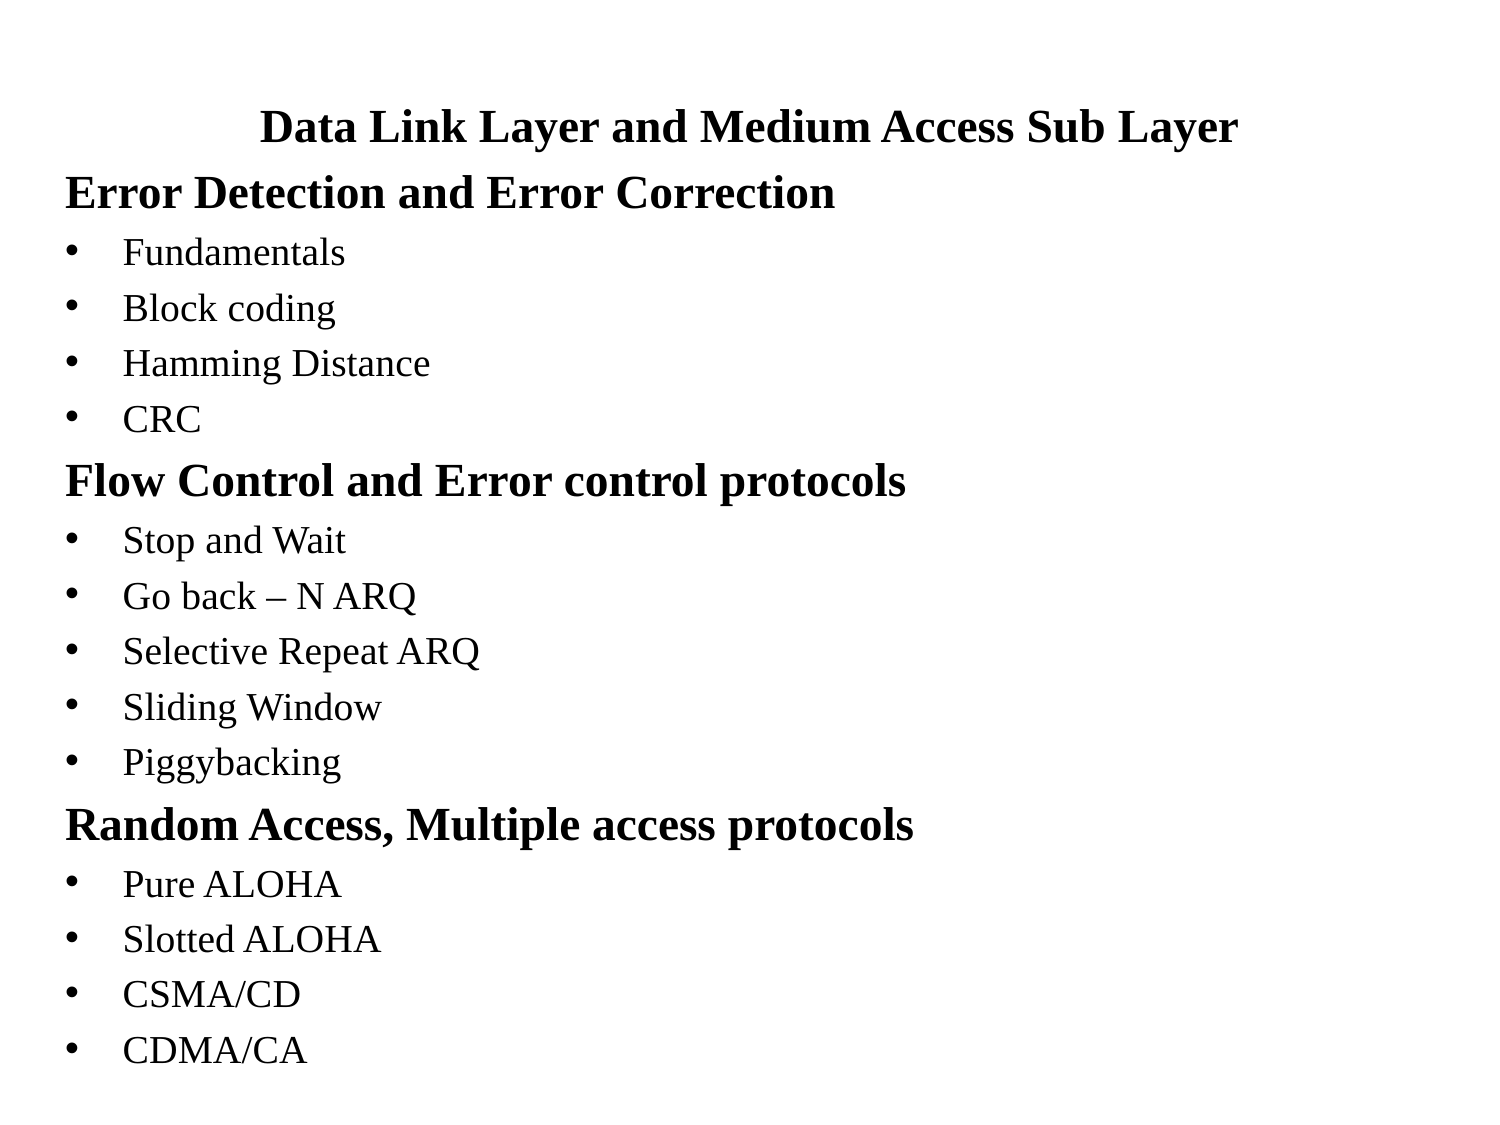

Data Link Layer and Medium Access Sub Layer
Error Detection and Error Correction
Fundamentals
Block coding
Hamming Distance
CRC
Flow Control and Error control protocols
Stop and Wait
Go back – N ARQ
Selective Repeat ARQ
Sliding Window
Piggybacking
Random Access, Multiple access protocols
Pure ALOHA
Slotted ALOHA
CSMA/CD
CDMA/CA